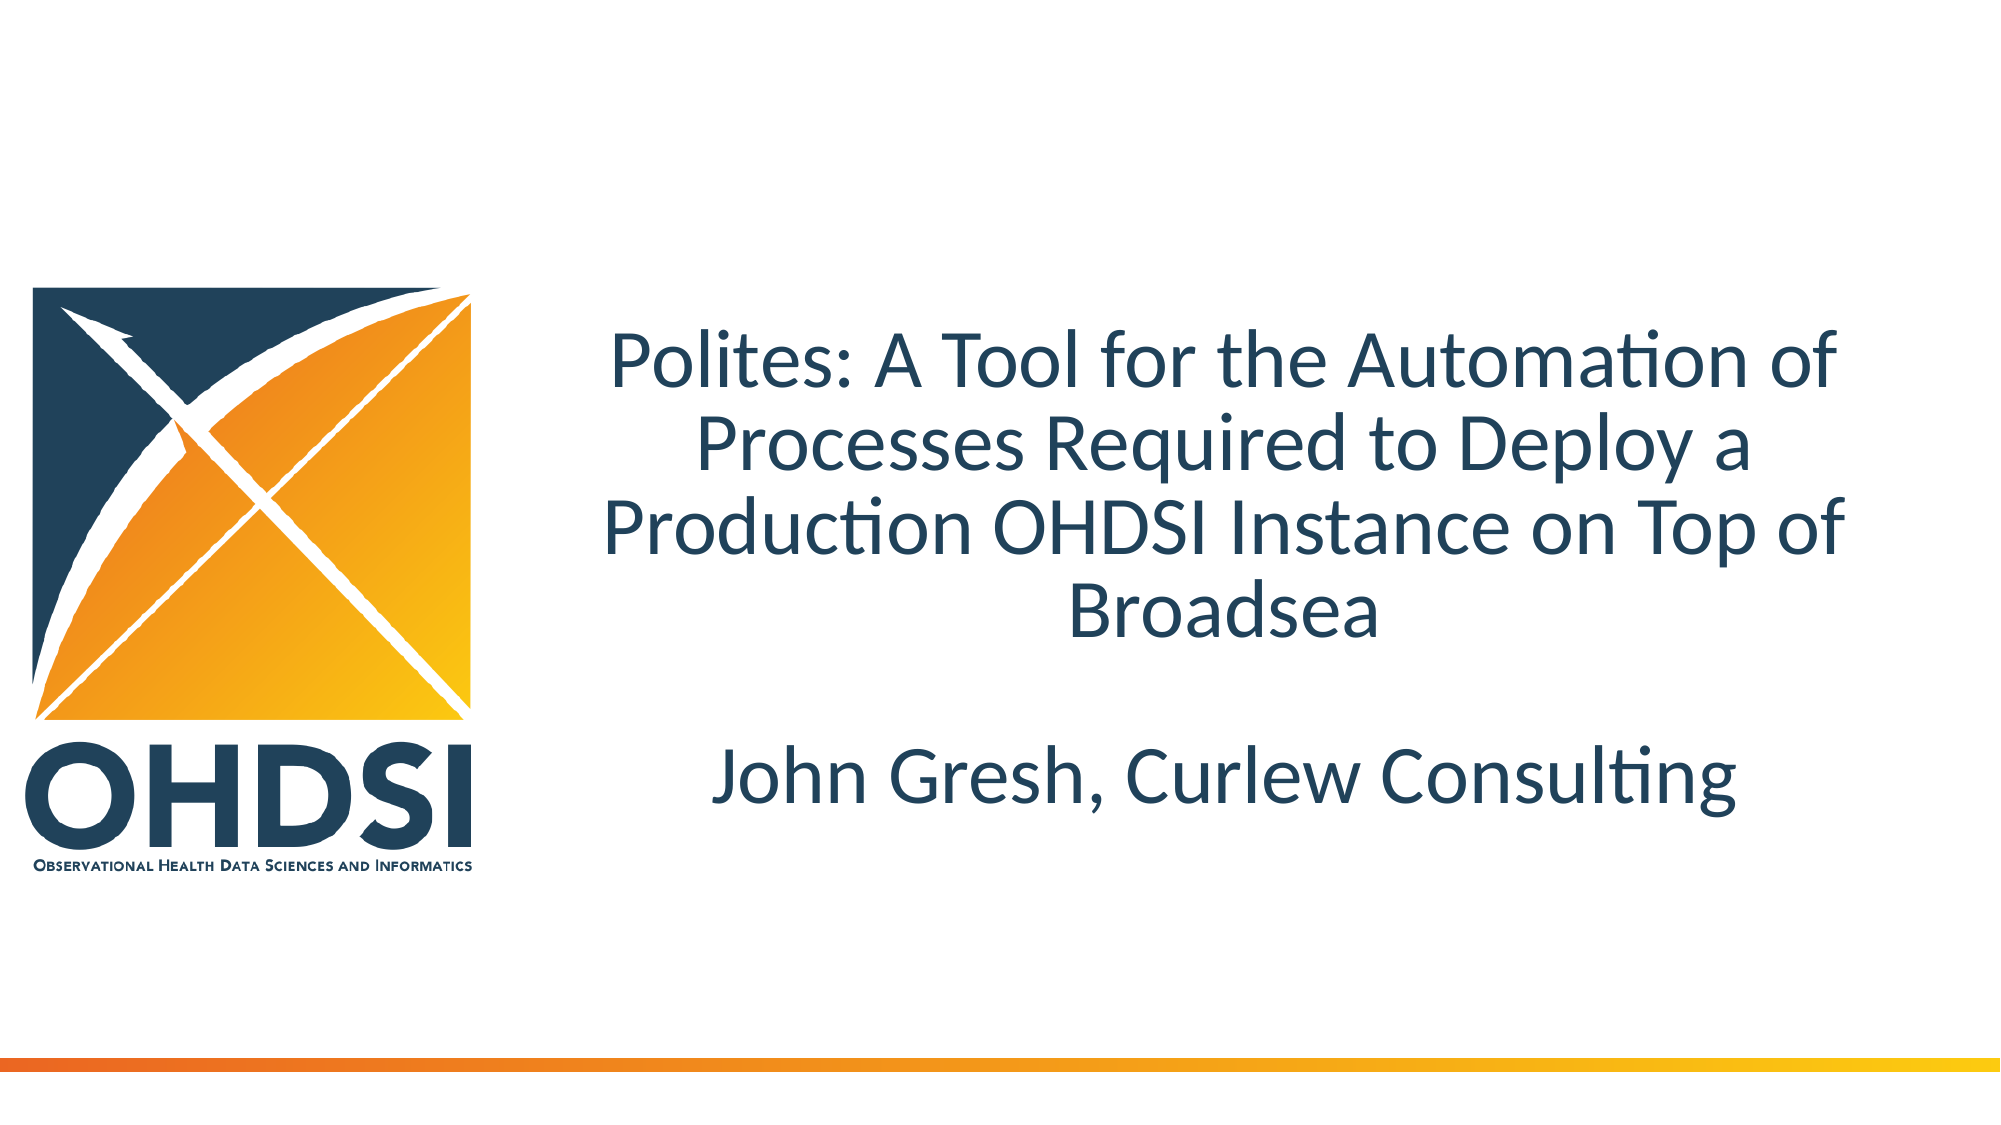

# Polites: A Tool for the Automation of Processes Required to Deploy a Production OHDSI Instance on Top of Broadsea John Gresh, Curlew Consulting